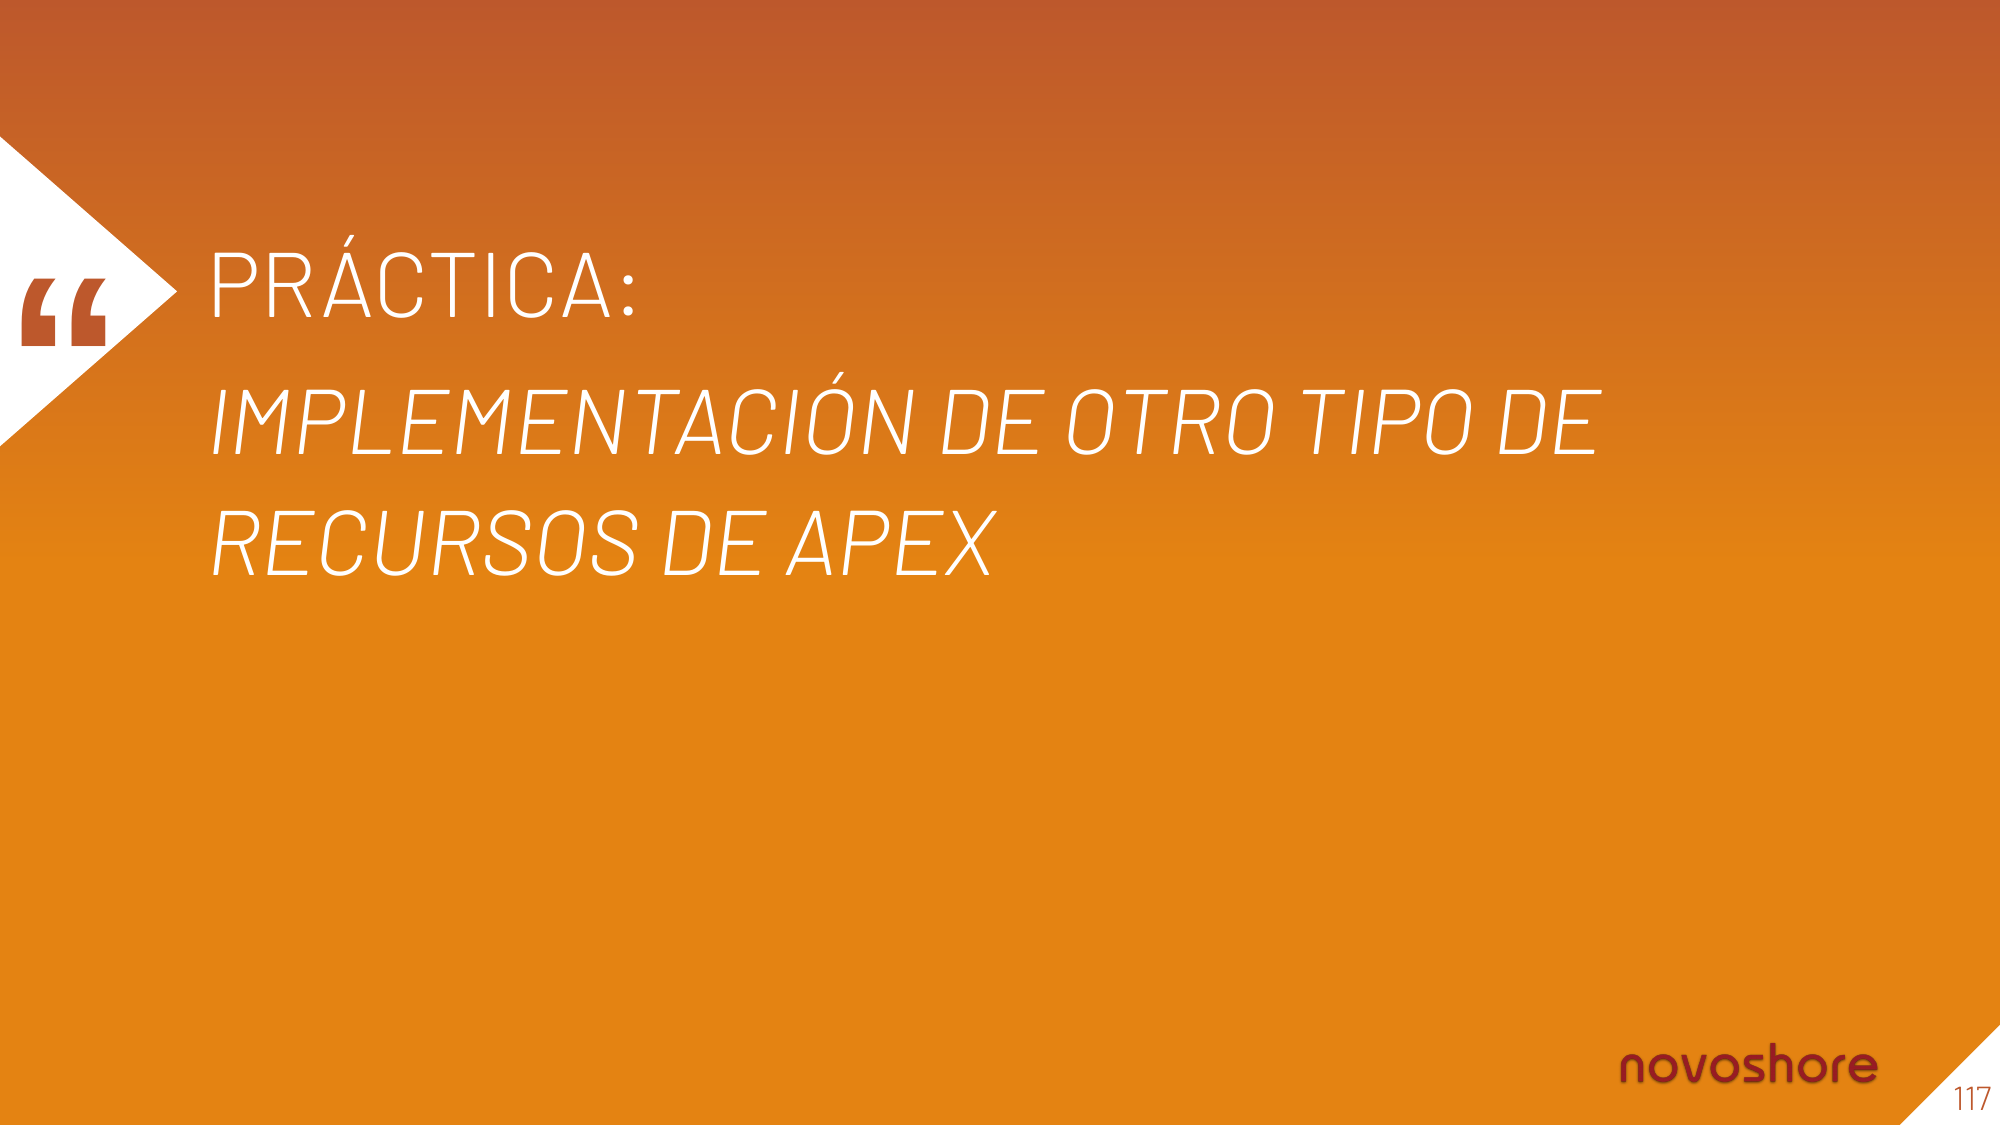

PRÁCTICA:
IMPLEMENTACIÓN DE OTRO TIPO DE RECURSOS DE APEX
117